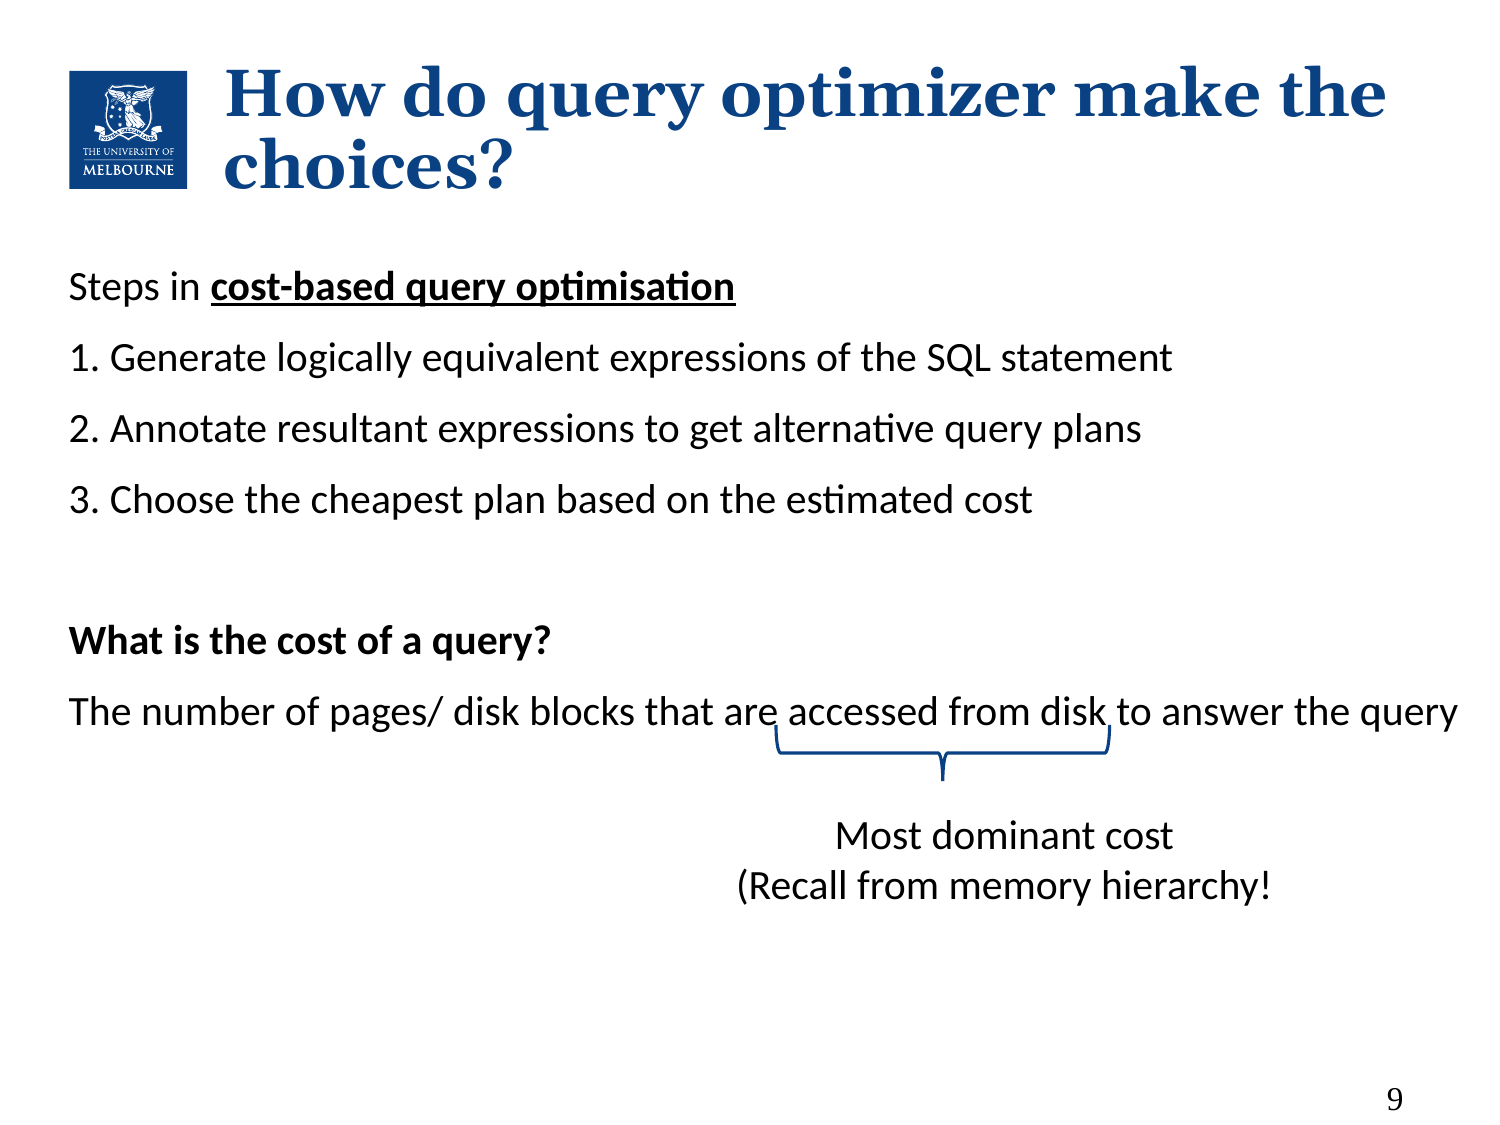

# How do query optimizer make the choices?
Steps in cost-based query optimisation
1. Generate logically equivalent expressions of the SQL statement
2. Annotate resultant expressions to get alternative query plans
3. Choose the cheapest plan based on the estimated cost

What is the cost of a query?
The number of pages/ disk blocks that are accessed from disk to answer the query

Most dominant cost
(Recall from memory hierarchy!